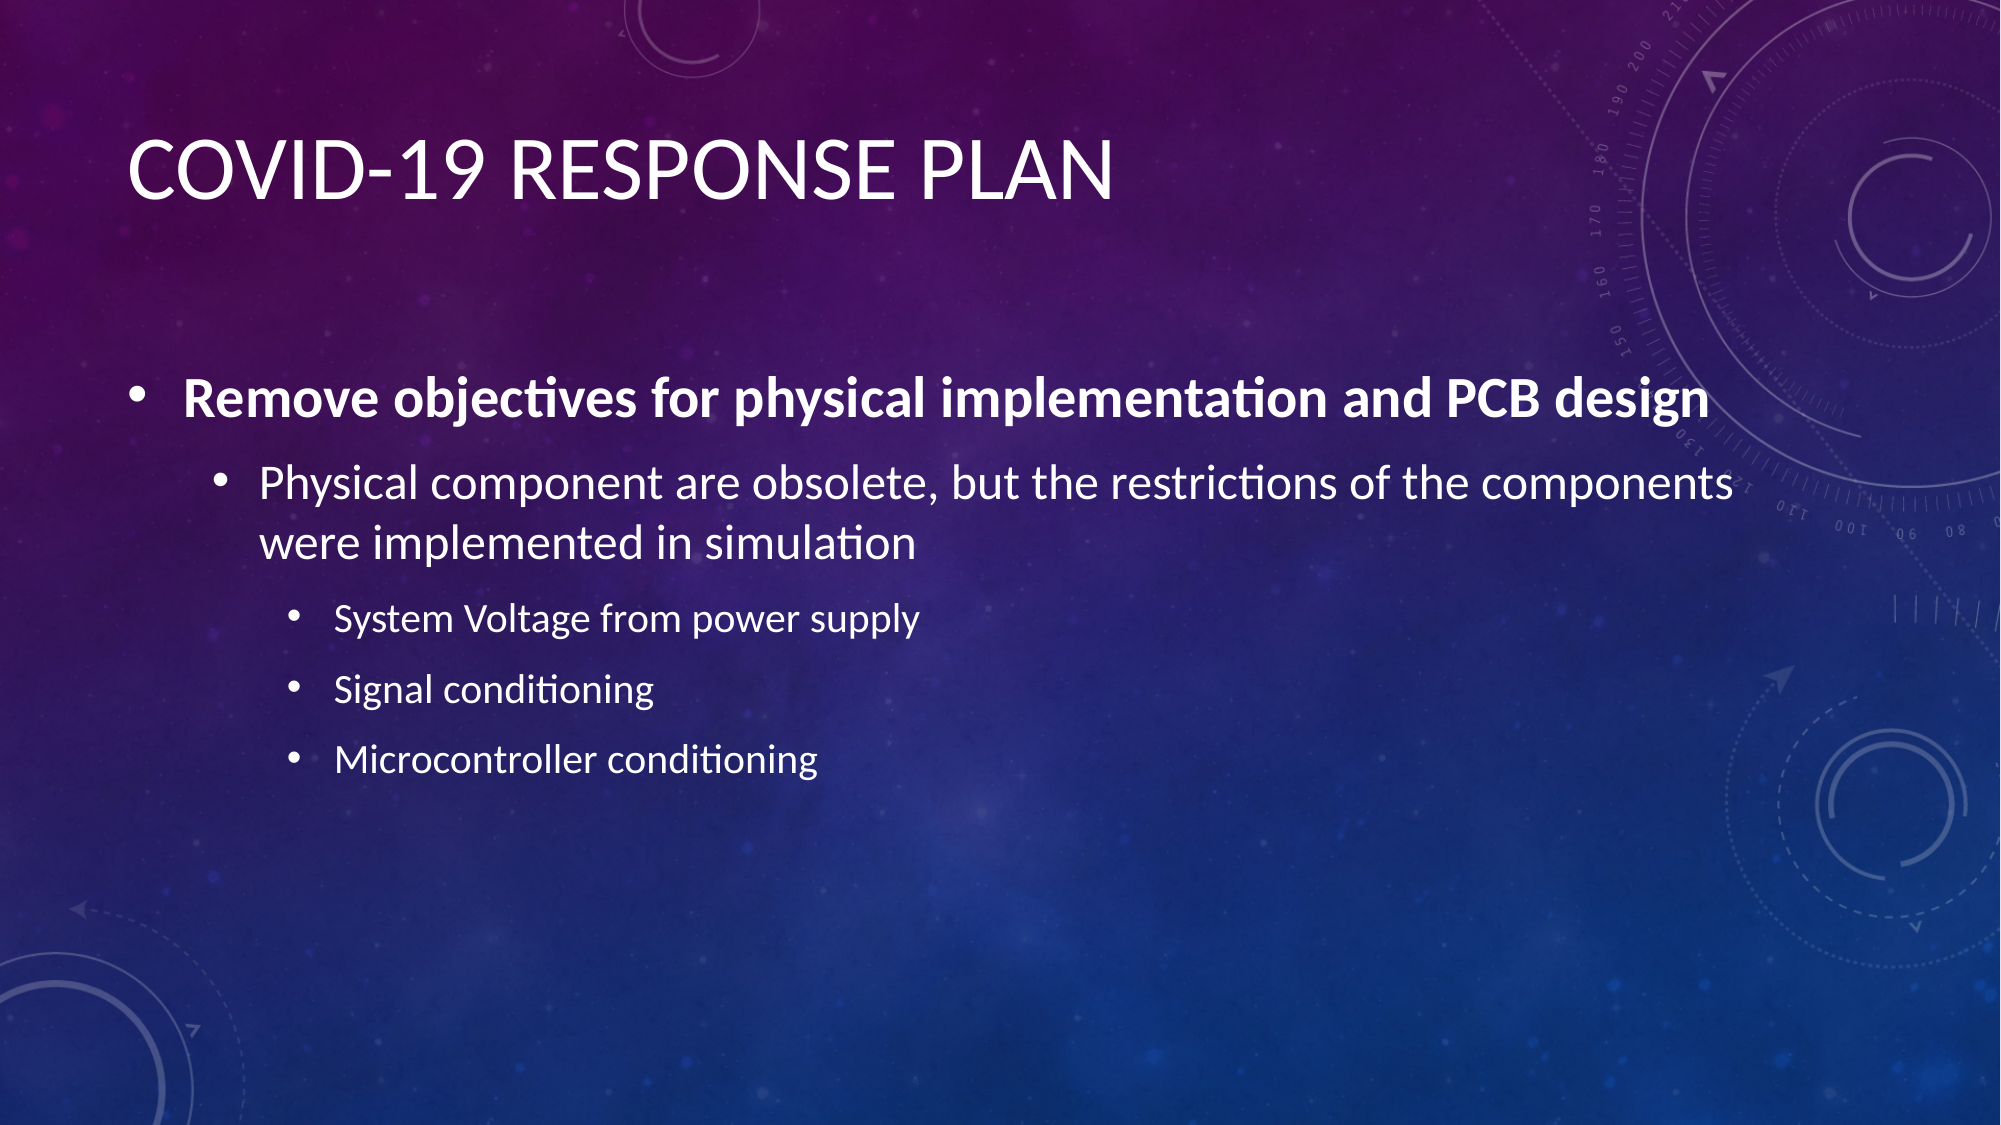

# COVID-19 Response Plan
Remove objectives for physical implementation and PCB design
Physical component are obsolete, but the restrictions of the components were implemented in simulation
System Voltage from power supply
Signal conditioning
Microcontroller conditioning